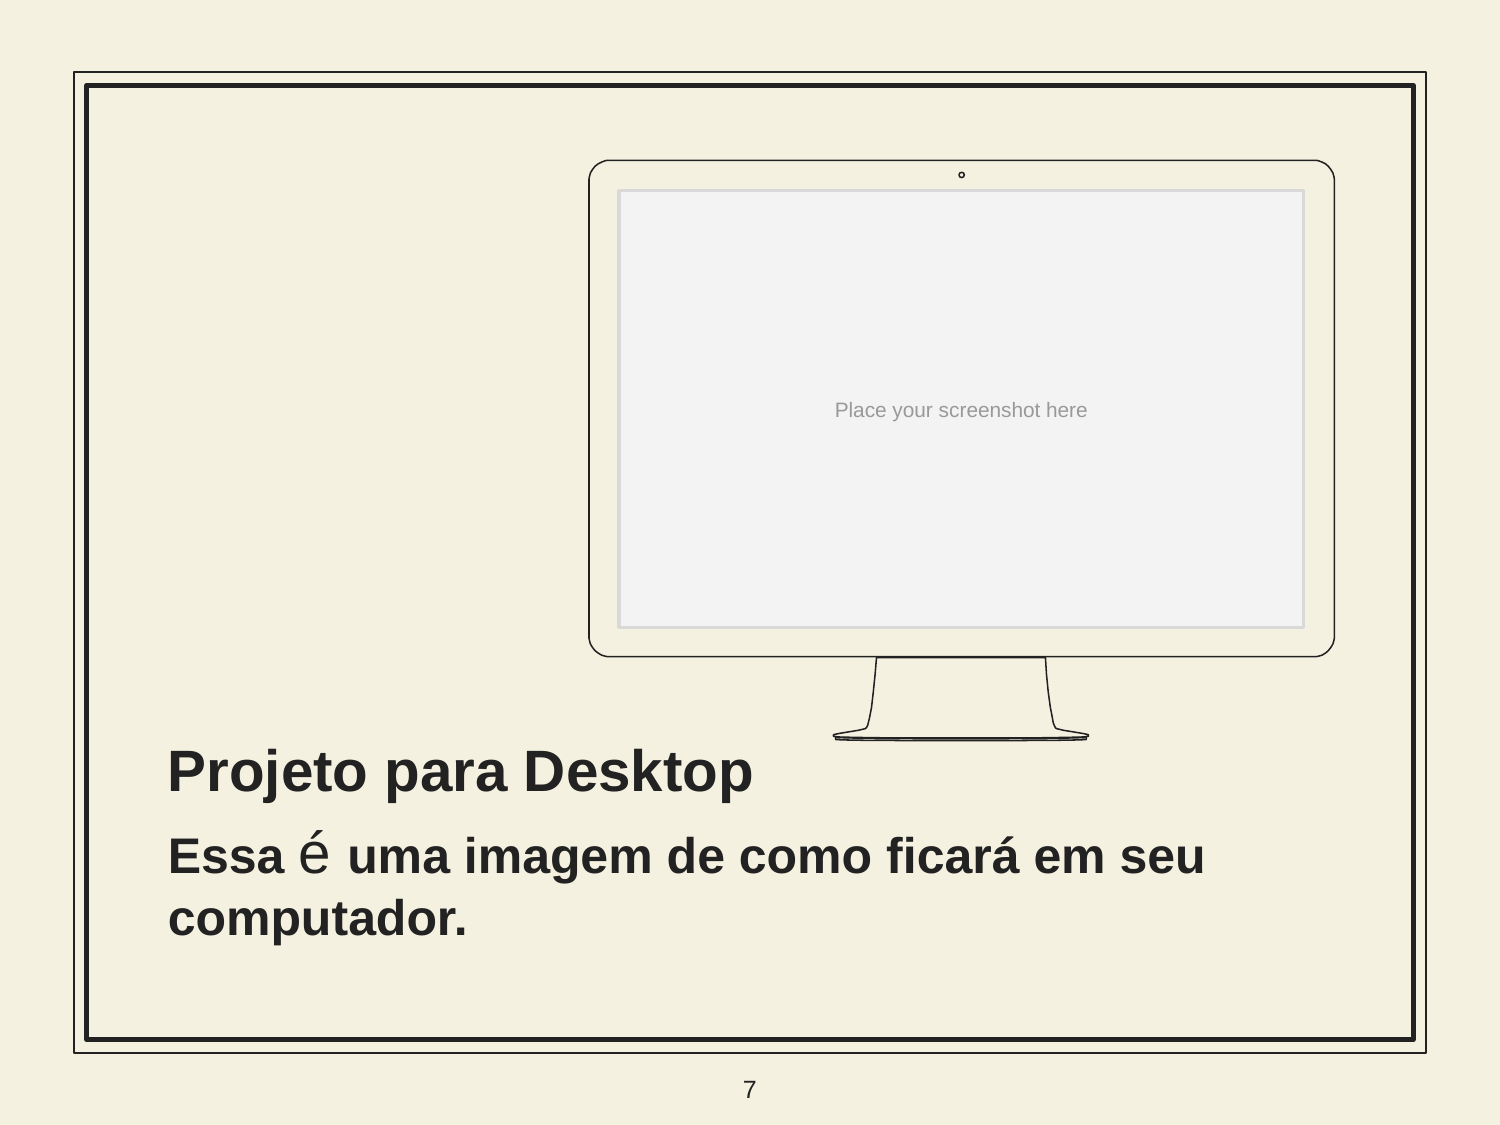

Place your screenshot here
Projeto para Desktop
Essa é uma imagem de como ficará em seu computador.
7